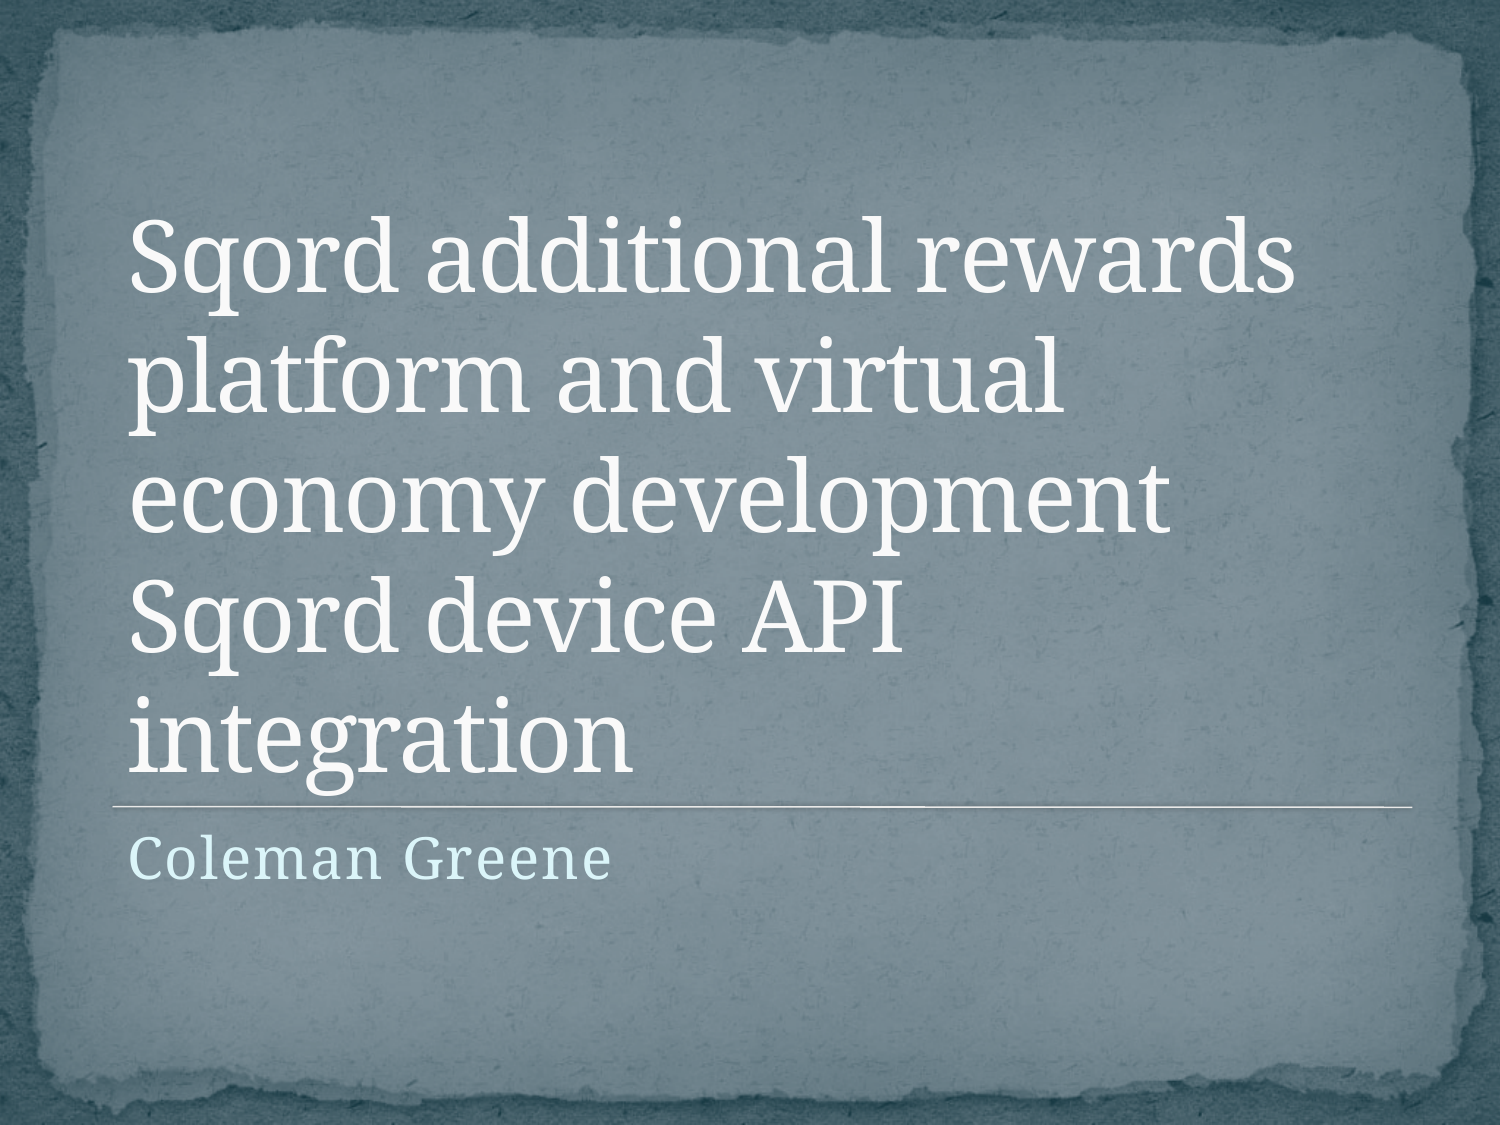

# Sqord additional rewards platform and virtual economy development Sqord device API integration
Coleman Greene